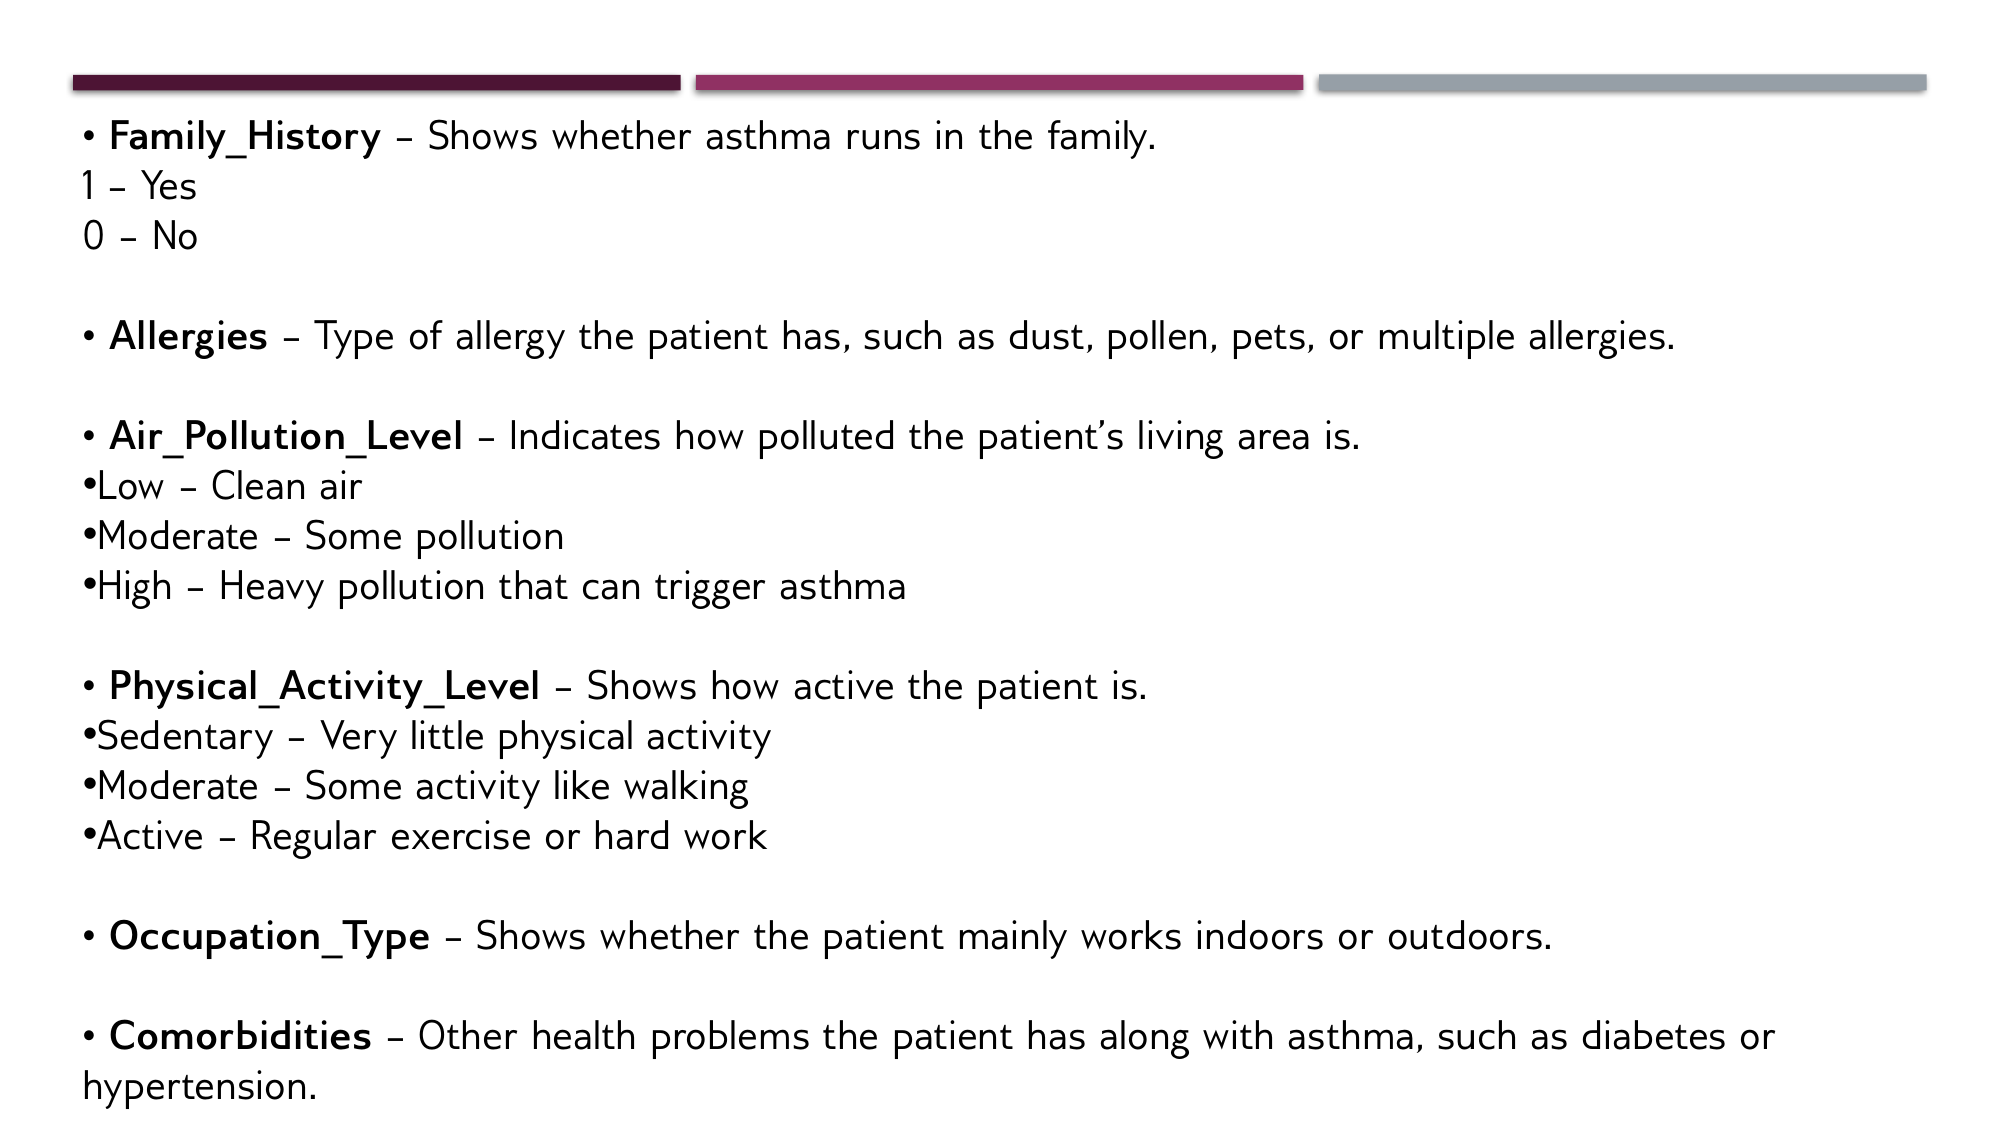

• Family_History – Shows whether asthma runs in the family.
1 – Yes
0 – No

• Allergies – Type of allergy the patient has, such as dust, pollen, pets, or multiple allergies.

• Air_Pollution_Level – Indicates how polluted the patient’s living area is.
Low – Clean air
Moderate – Some pollution
High – Heavy pollution that can trigger asthma

• Physical_Activity_Level – Shows how active the patient is.
Sedentary – Very little physical activity
Moderate – Some activity like walking
Active – Regular exercise or hard work

• Occupation_Type – Shows whether the patient mainly works indoors or outdoors.

• Comorbidities – Other health problems the patient has along with asthma, such as diabetes or hypertension.